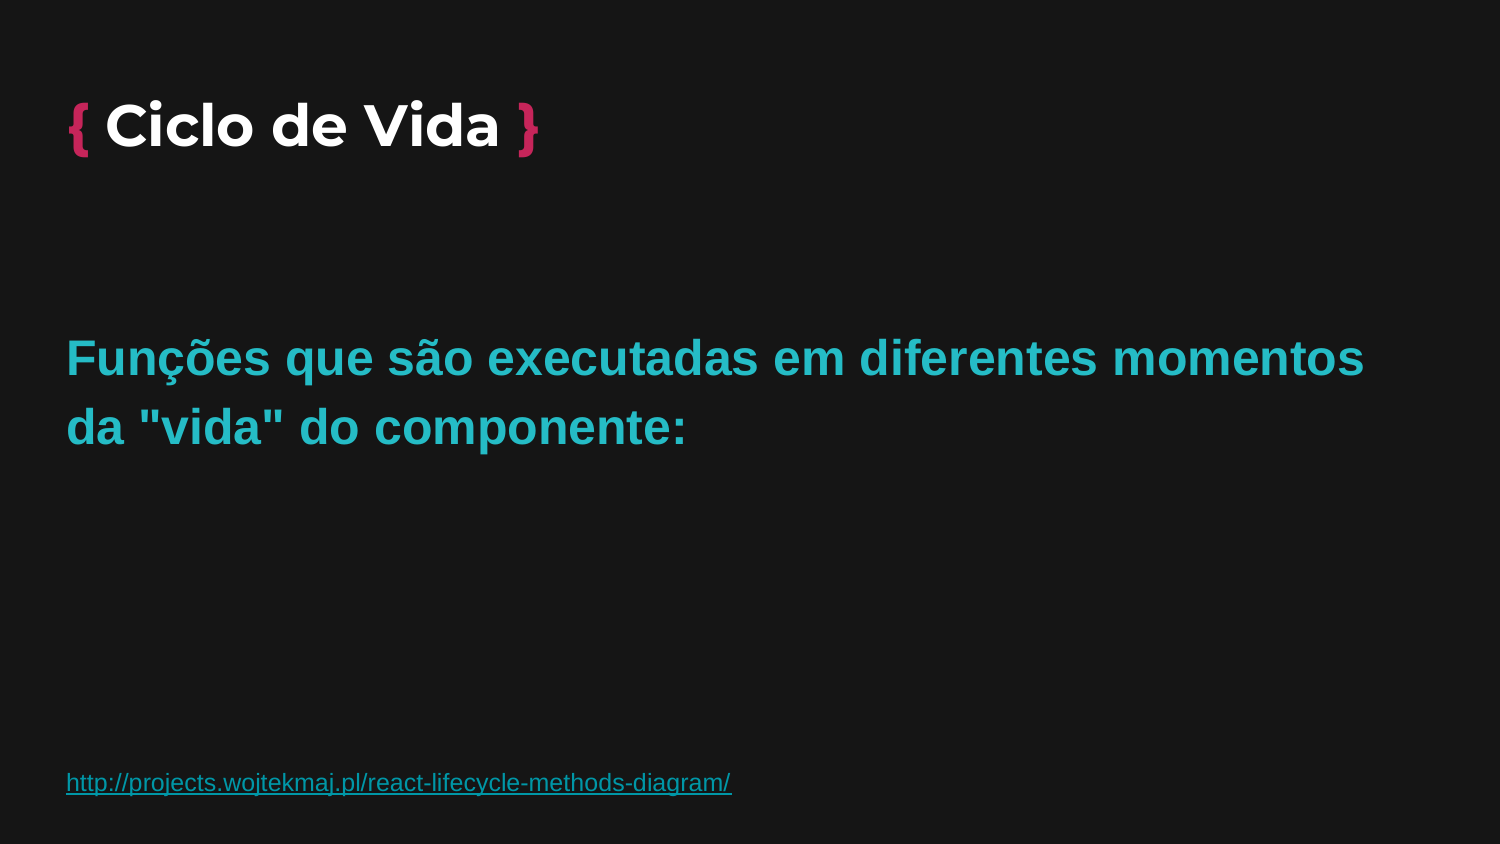

# { Ciclo de Vida }
Funções que são executadas em diferentes momentos da "vida" do componente:

http://projects.wojtekmaj.pl/react-lifecycle-methods-diagram/